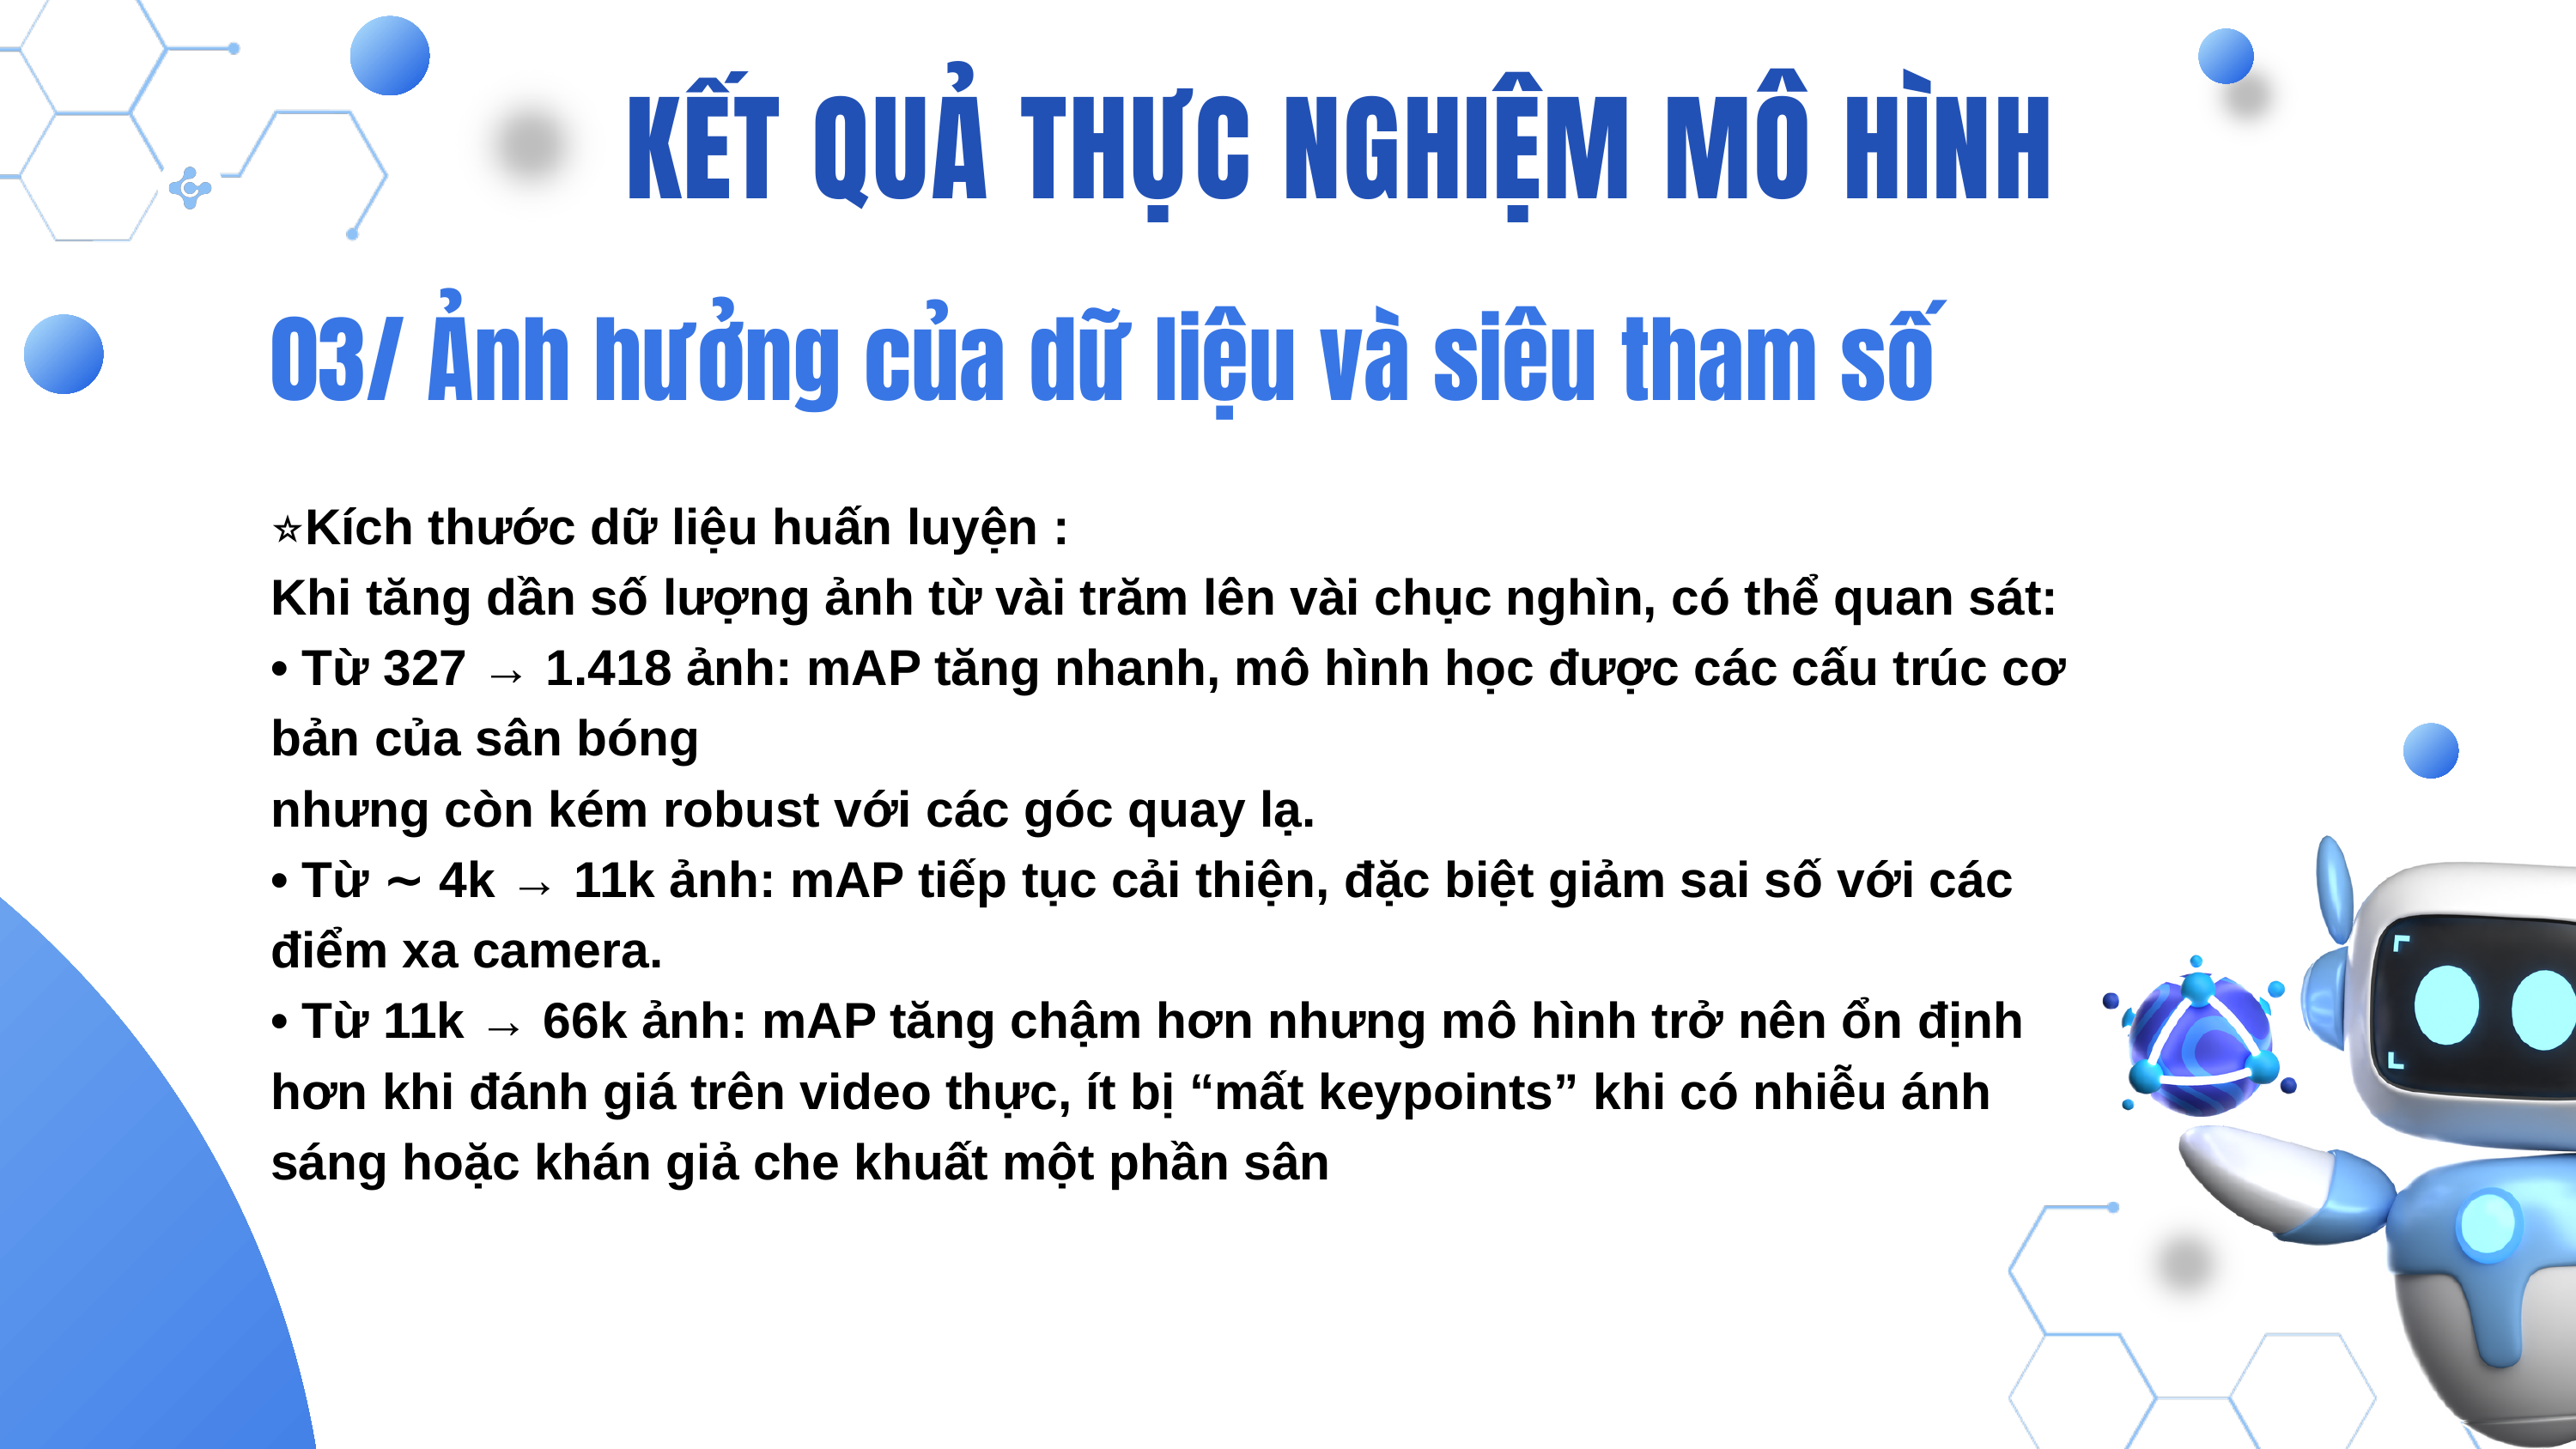

KẾT QUẢ THỰC NGHIỆM MÔ HÌNH

03/ Ảnh hưởng của dữ liệu và siêu tham số
⭐Kích thước dữ liệu huấn luyện :
Khi tăng dần số lượng ảnh từ vài trăm lên vài chục nghìn, có thể quan sát:
• Từ 327 → 1.418 ảnh: mAP tăng nhanh, mô hình học được các cấu trúc cơ bản của sân bóng
nhưng còn kém robust với các góc quay lạ.
• Từ ∼ 4k → 11k ảnh: mAP tiếp tục cải thiện, đặc biệt giảm sai số với các điểm xa camera.
• Từ 11k → 66k ảnh: mAP tăng chậm hơn nhưng mô hình trở nên ổn định hơn khi đánh giá trên video thực, ít bị “mất keypoints” khi có nhiễu ánh sáng hoặc khán giả che khuất một phần sân